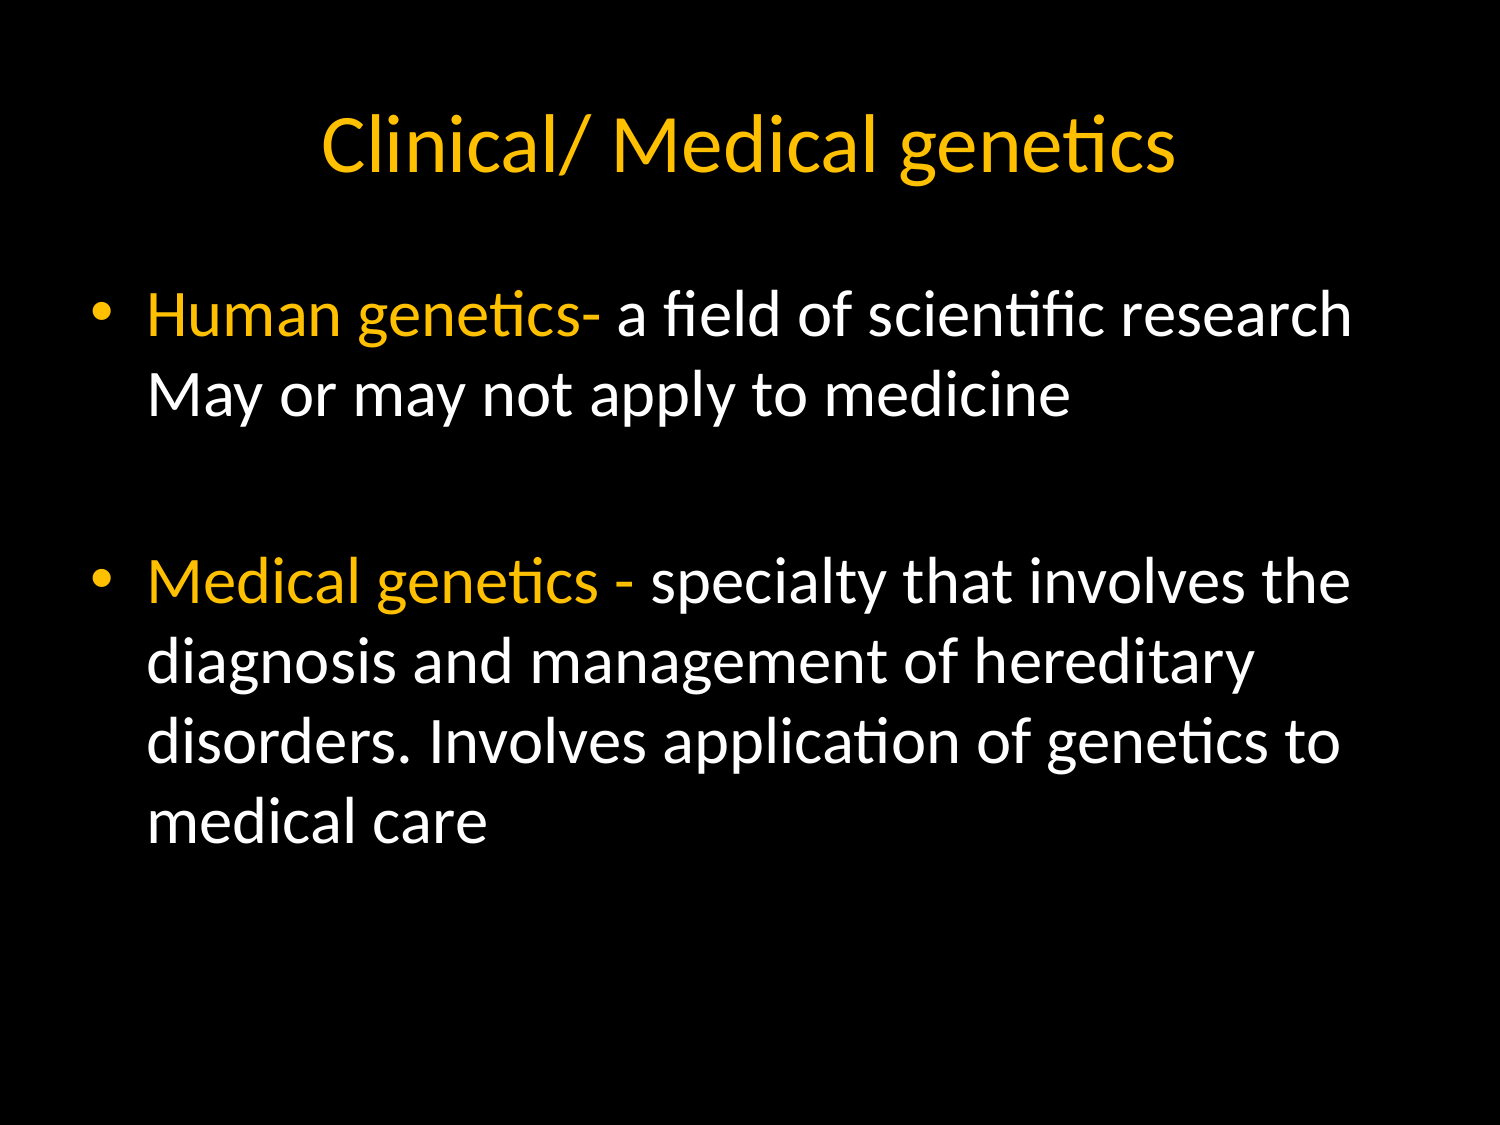

# Clinical/ Medical genetics
Human genetics- a field of scientific research May or may not apply to medicine

Medical genetics - specialty that involves the diagnosis and management of hereditary disorders. Involves application of genetics to medical care